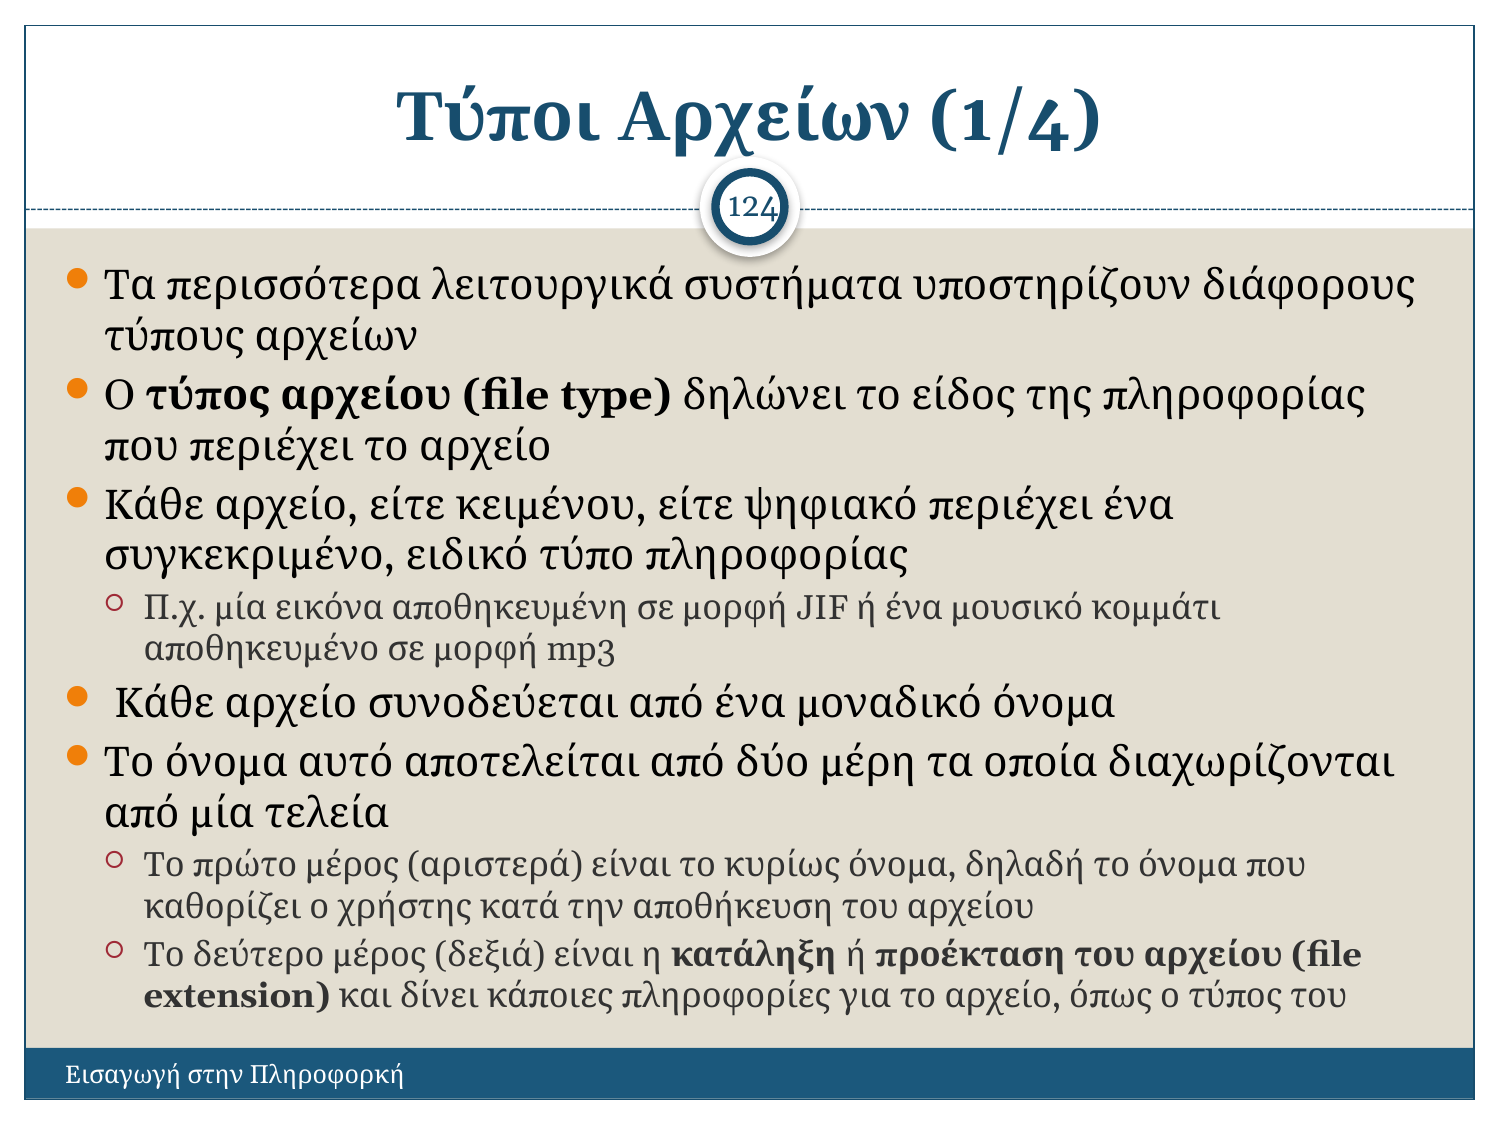

# Τύποι Αρχείων (1/4)
124
Τα περισσότερα λειτουργικά συστήματα υποστηρίζουν διάφορους τύπους αρχείων
Ο τύπος αρχείου (file type) δηλώνει το είδος της πληροφορίας που περιέχει το αρχείο
Κάθε αρχείο, είτε κειμένου, είτε ψηφιακό περιέχει ένα συγκεκριμένο, ειδικό τύπο πληροφορίας
Π.χ. μία εικόνα αποθηκευμένη σε μορφή JIF ή ένα μουσικό κομμάτι αποθηκευμένο σε μορφή mp3
 Κάθε αρχείο συνοδεύεται από ένα μοναδικό όνομα
Το όνομα αυτό αποτελείται από δύο μέρη τα οποία διαχωρίζονται από μία τελεία
Το πρώτο μέρος (αριστερά) είναι το κυρίως όνομα, δηλαδή το όνομα που καθορίζει ο χρήστης κατά την αποθήκευση του αρχείου
Το δεύτερο μέρος (δεξιά) είναι η κατάληξη ή προέκταση του αρχείου (file extension) και δίνει κάποιες πληροφορίες για το αρχείο, όπως ο τύπος του
Εισαγωγή στην Πληροφορκή